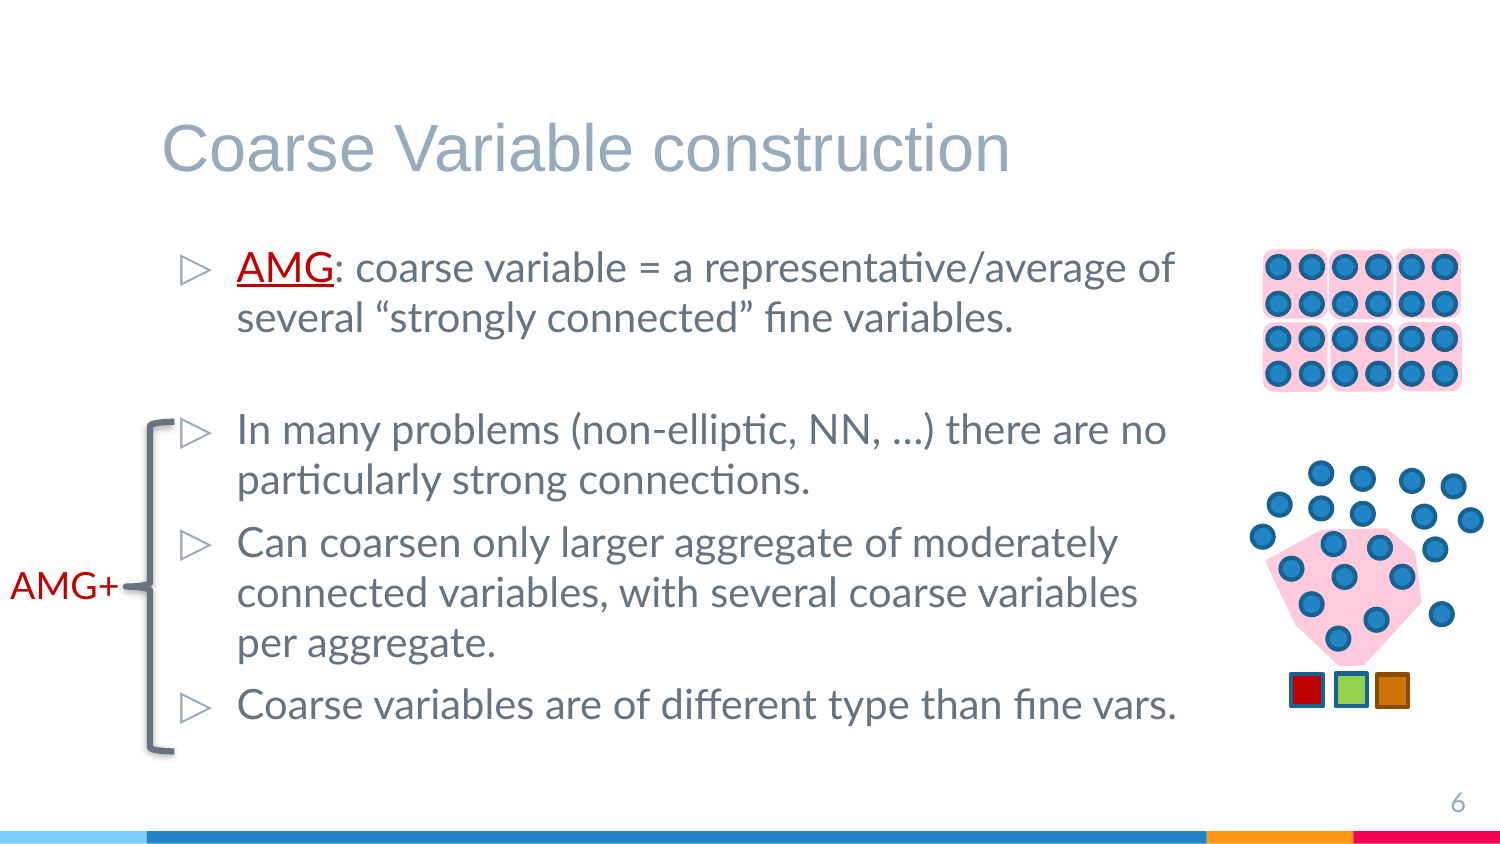

# Coarse Variable construction
AMG: coarse variable = a representative/average of several “strongly connected” fine variables.
In many problems (non-elliptic, NN, …) there are no particularly strong connections.
Can coarsen only larger aggregate of moderately connected variables, with several coarse variables per aggregate.
Coarse variables are of different type than fine vars.

AMG+

6